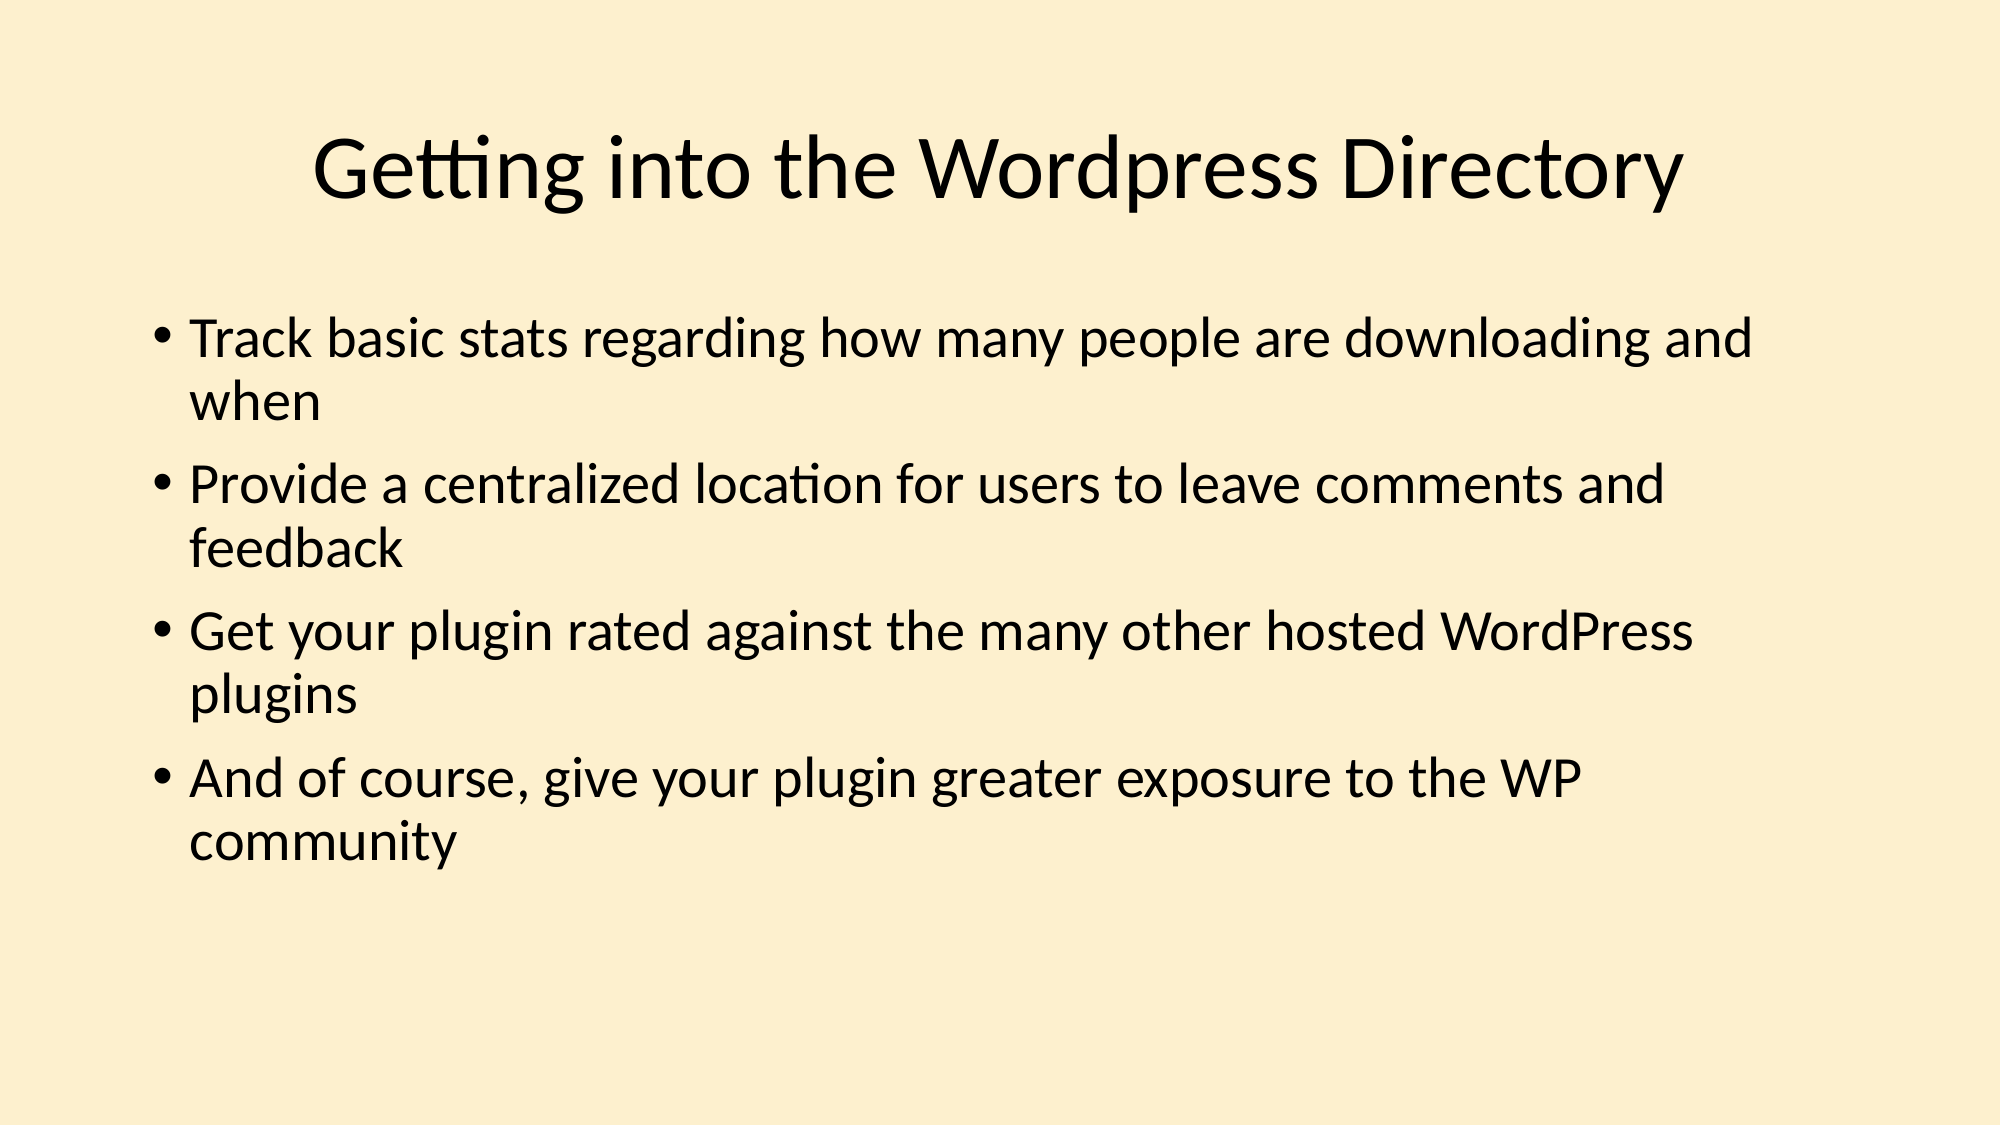

# Getting into the Wordpress Directory
Track basic stats regarding how many people are downloading and when
Provide a centralized location for users to leave comments and feedback
Get your plugin rated against the many other hosted WordPress plugins
And of course, give your plugin greater exposure to the WP community